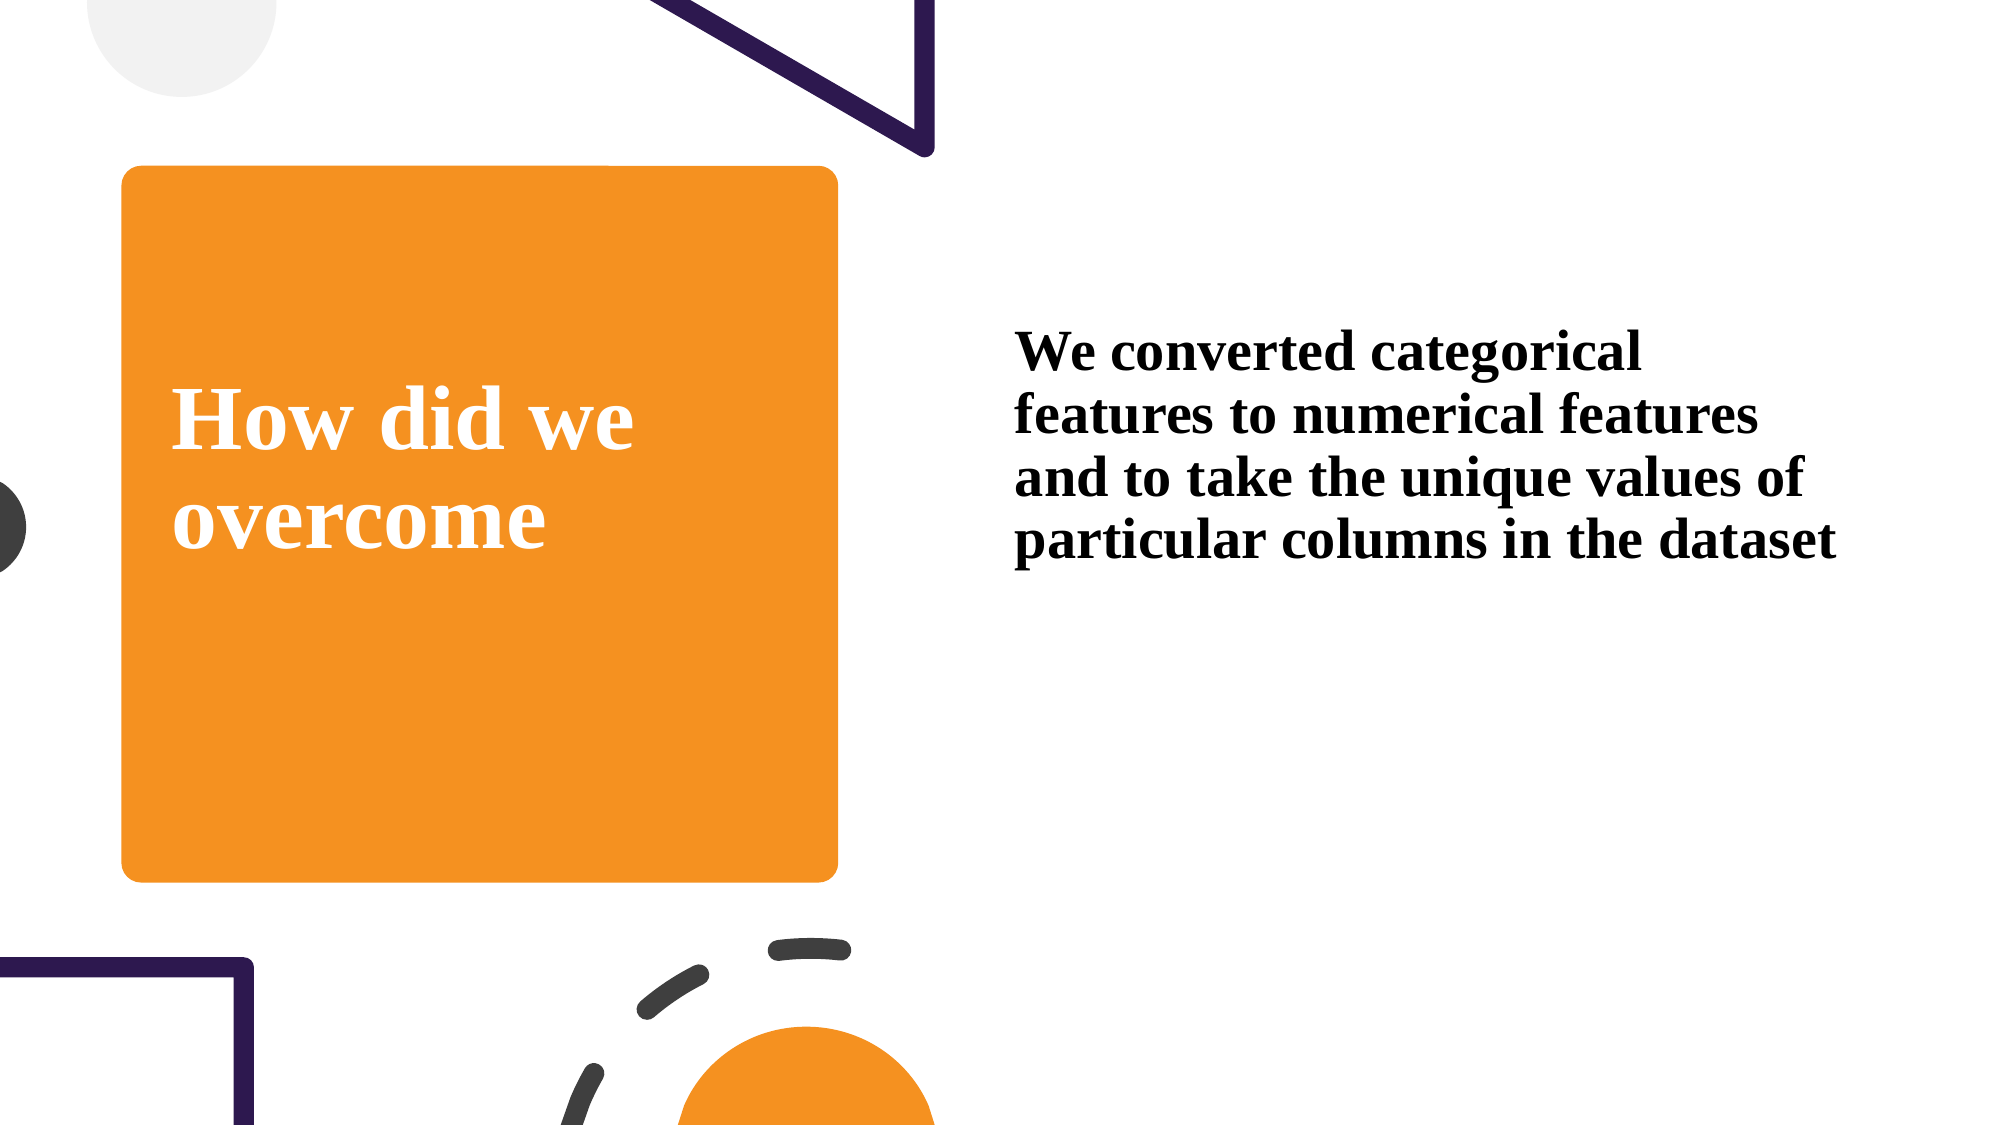

# How did we overcome
We converted categorical features to numerical features and to take the unique values of particular columns in the dataset